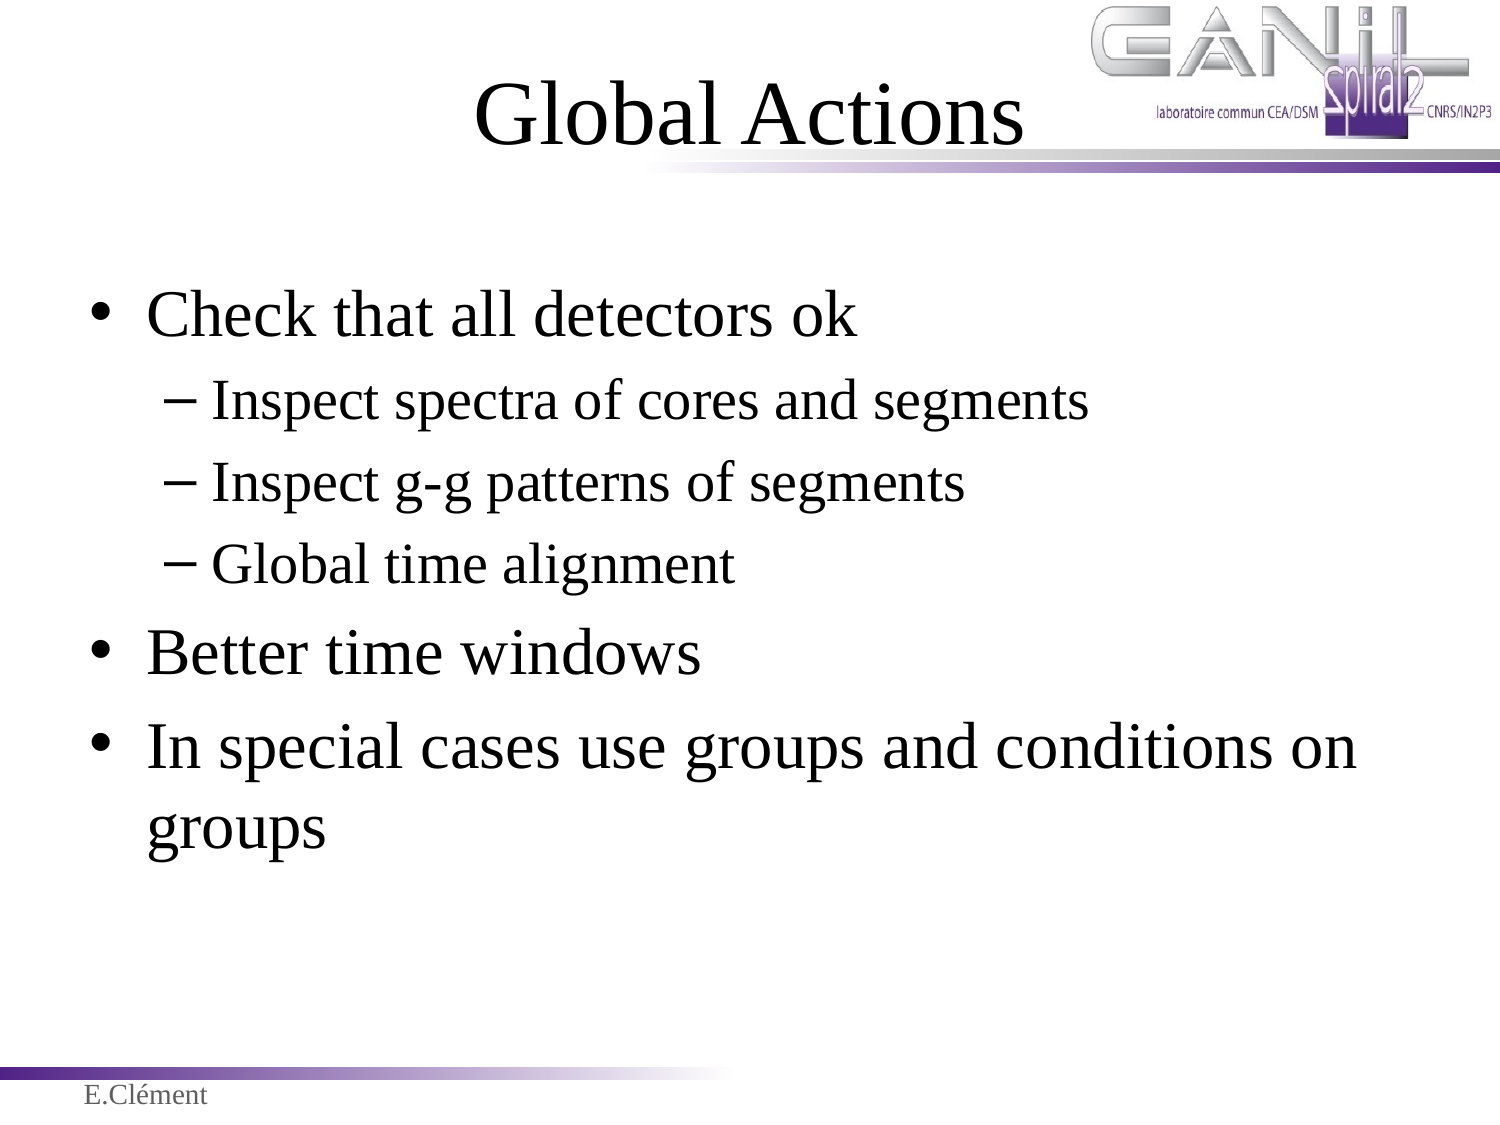

# Global Actions
Check that all detectors ok
Inspect spectra of cores and segments
Inspect g-g patterns of segments
Global time alignment
Better time windows
In special cases use groups and conditions on groups